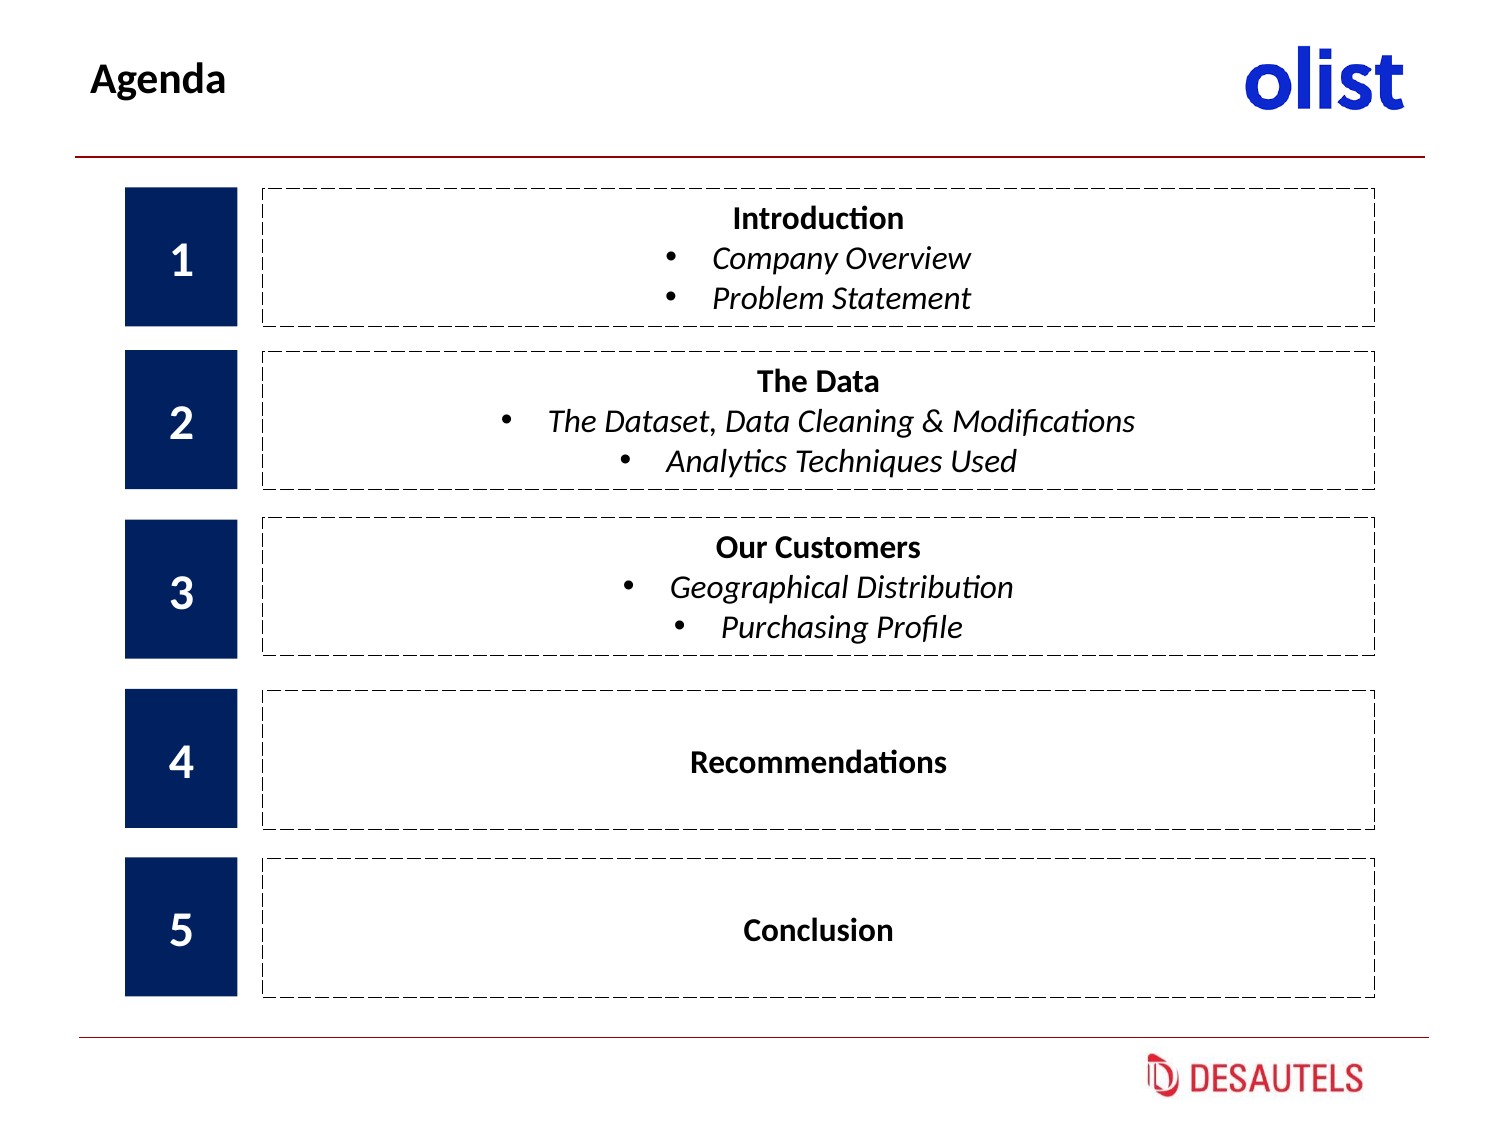

# Agenda

1
Introduction
Company Overview
Problem Statement
2
The Data
The Dataset, Data Cleaning & Modifications
Analytics Techniques Used
Our Customers
Geographical Distribution
Purchasing Profile
3
4
Recommendations
5
Conclusion